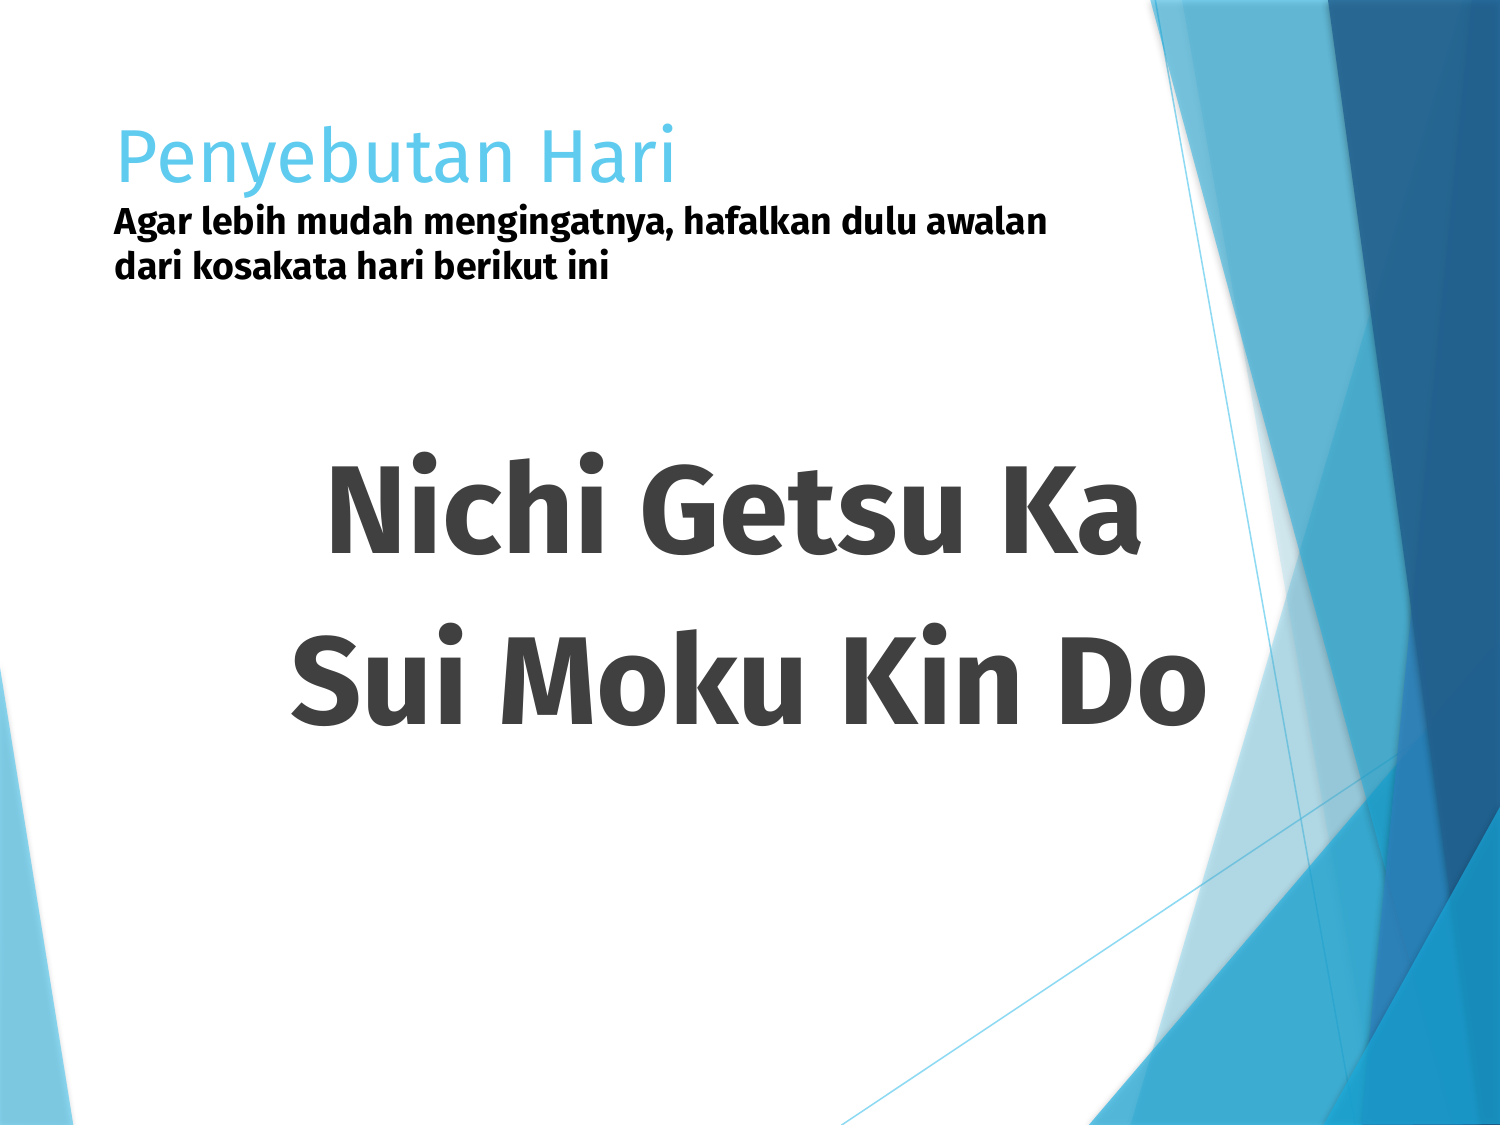

# Penyebutan Hari Agar lebih mudah mengingatnya, hafalkan dulu awalan dari kosakata hari berikut ini
Nichi Getsu Ka
Sui Moku Kin Do